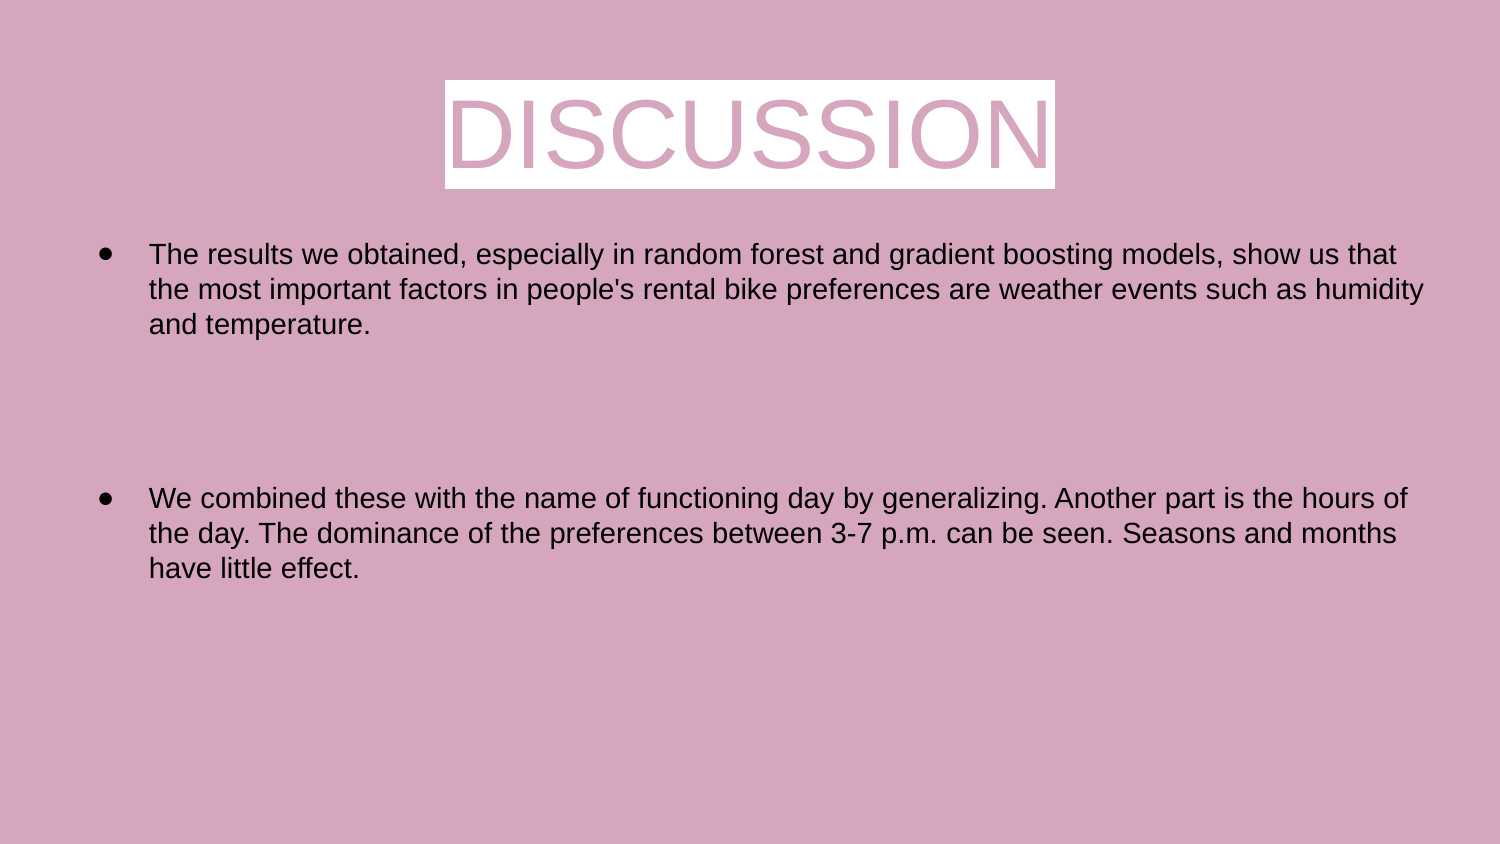

# DISCUSSION
The results we obtained, especially in random forest and gradient boosting models, show us that the most important factors in people's rental bike preferences are weather events such as humidity and temperature.

We combined these with the name of functioning day by generalizing. Another part is the hours of the day. The dominance of the preferences between 3-7 p.m. can be seen. Seasons and months have little effect.